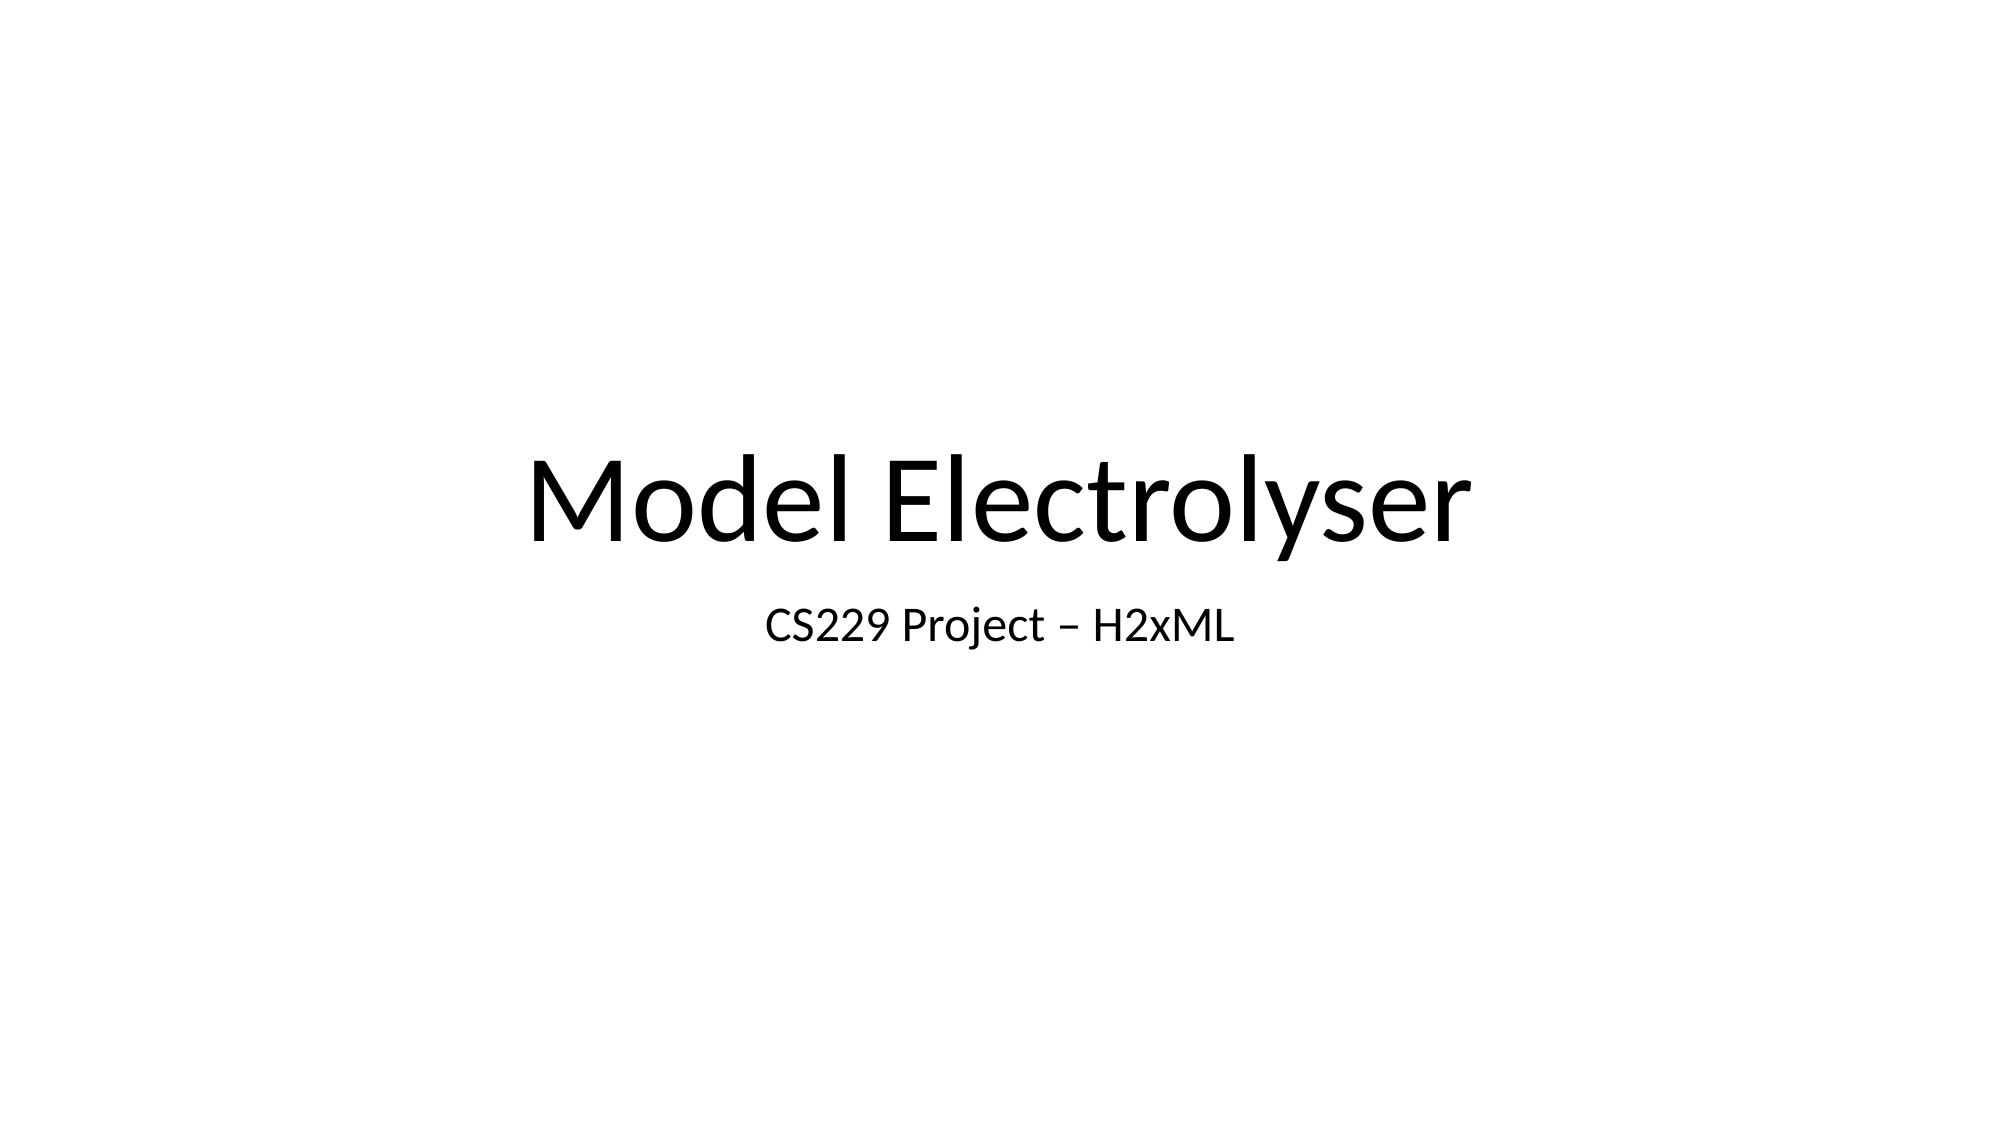

# Model Electrolyser
CS229 Project – H2xML